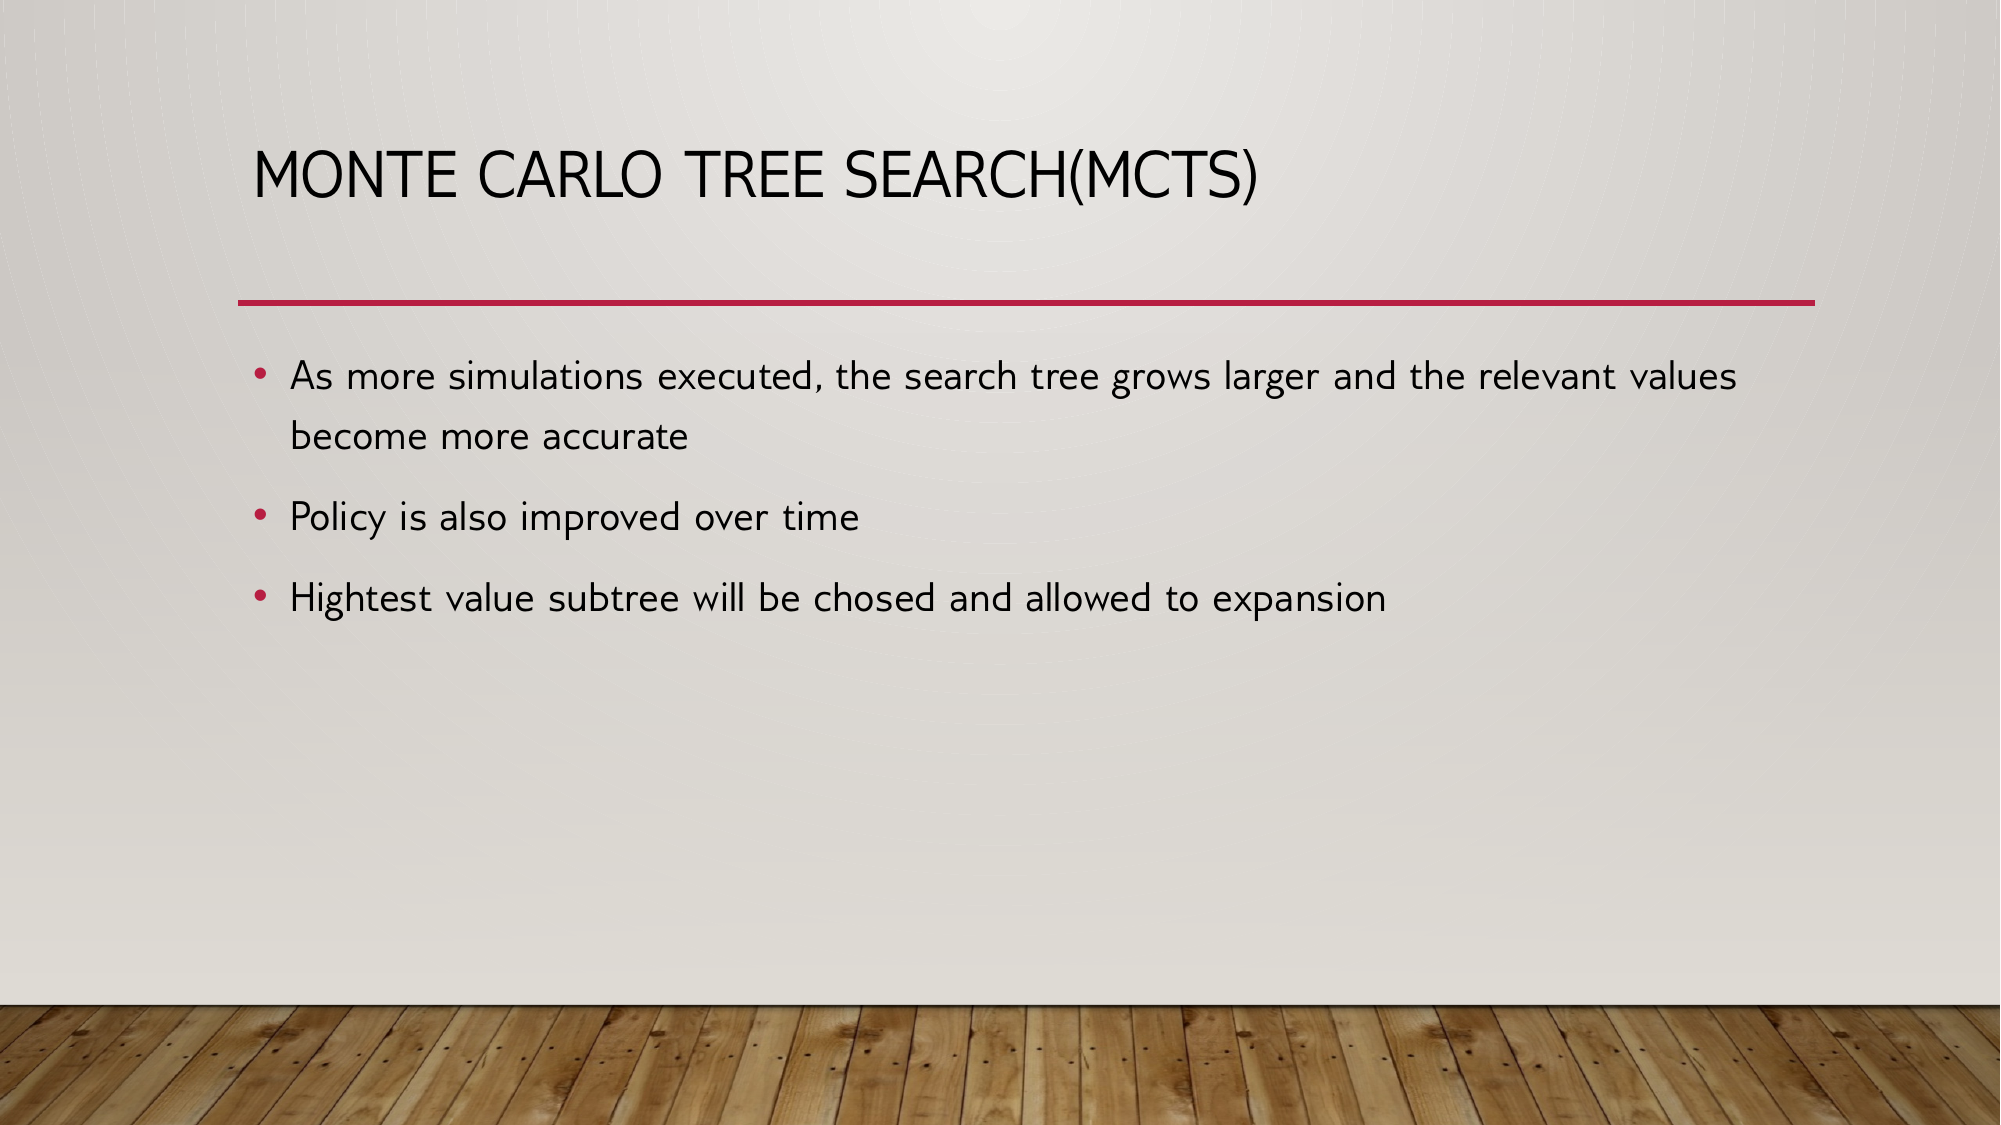

# Monte Carlo tree search(MCTS)
As more simulations executed, the search tree grows larger and the relevant values become more accurate
Policy is also improved over time
Hightest value subtree will be chosed and allowed to expansion